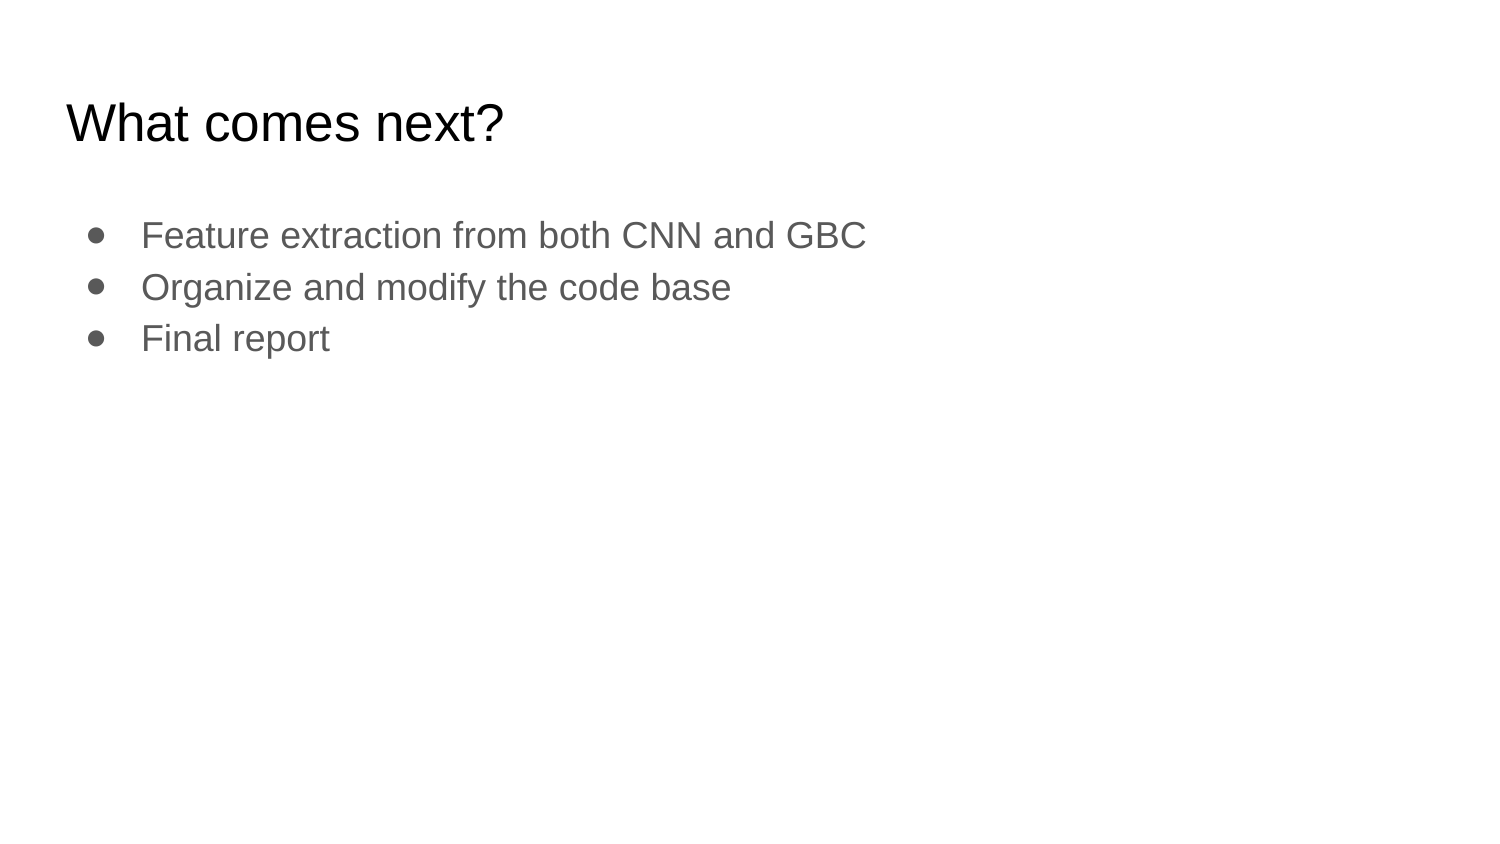

# What comes next?
Feature extraction from both CNN and GBC
Organize and modify the code base
Final report